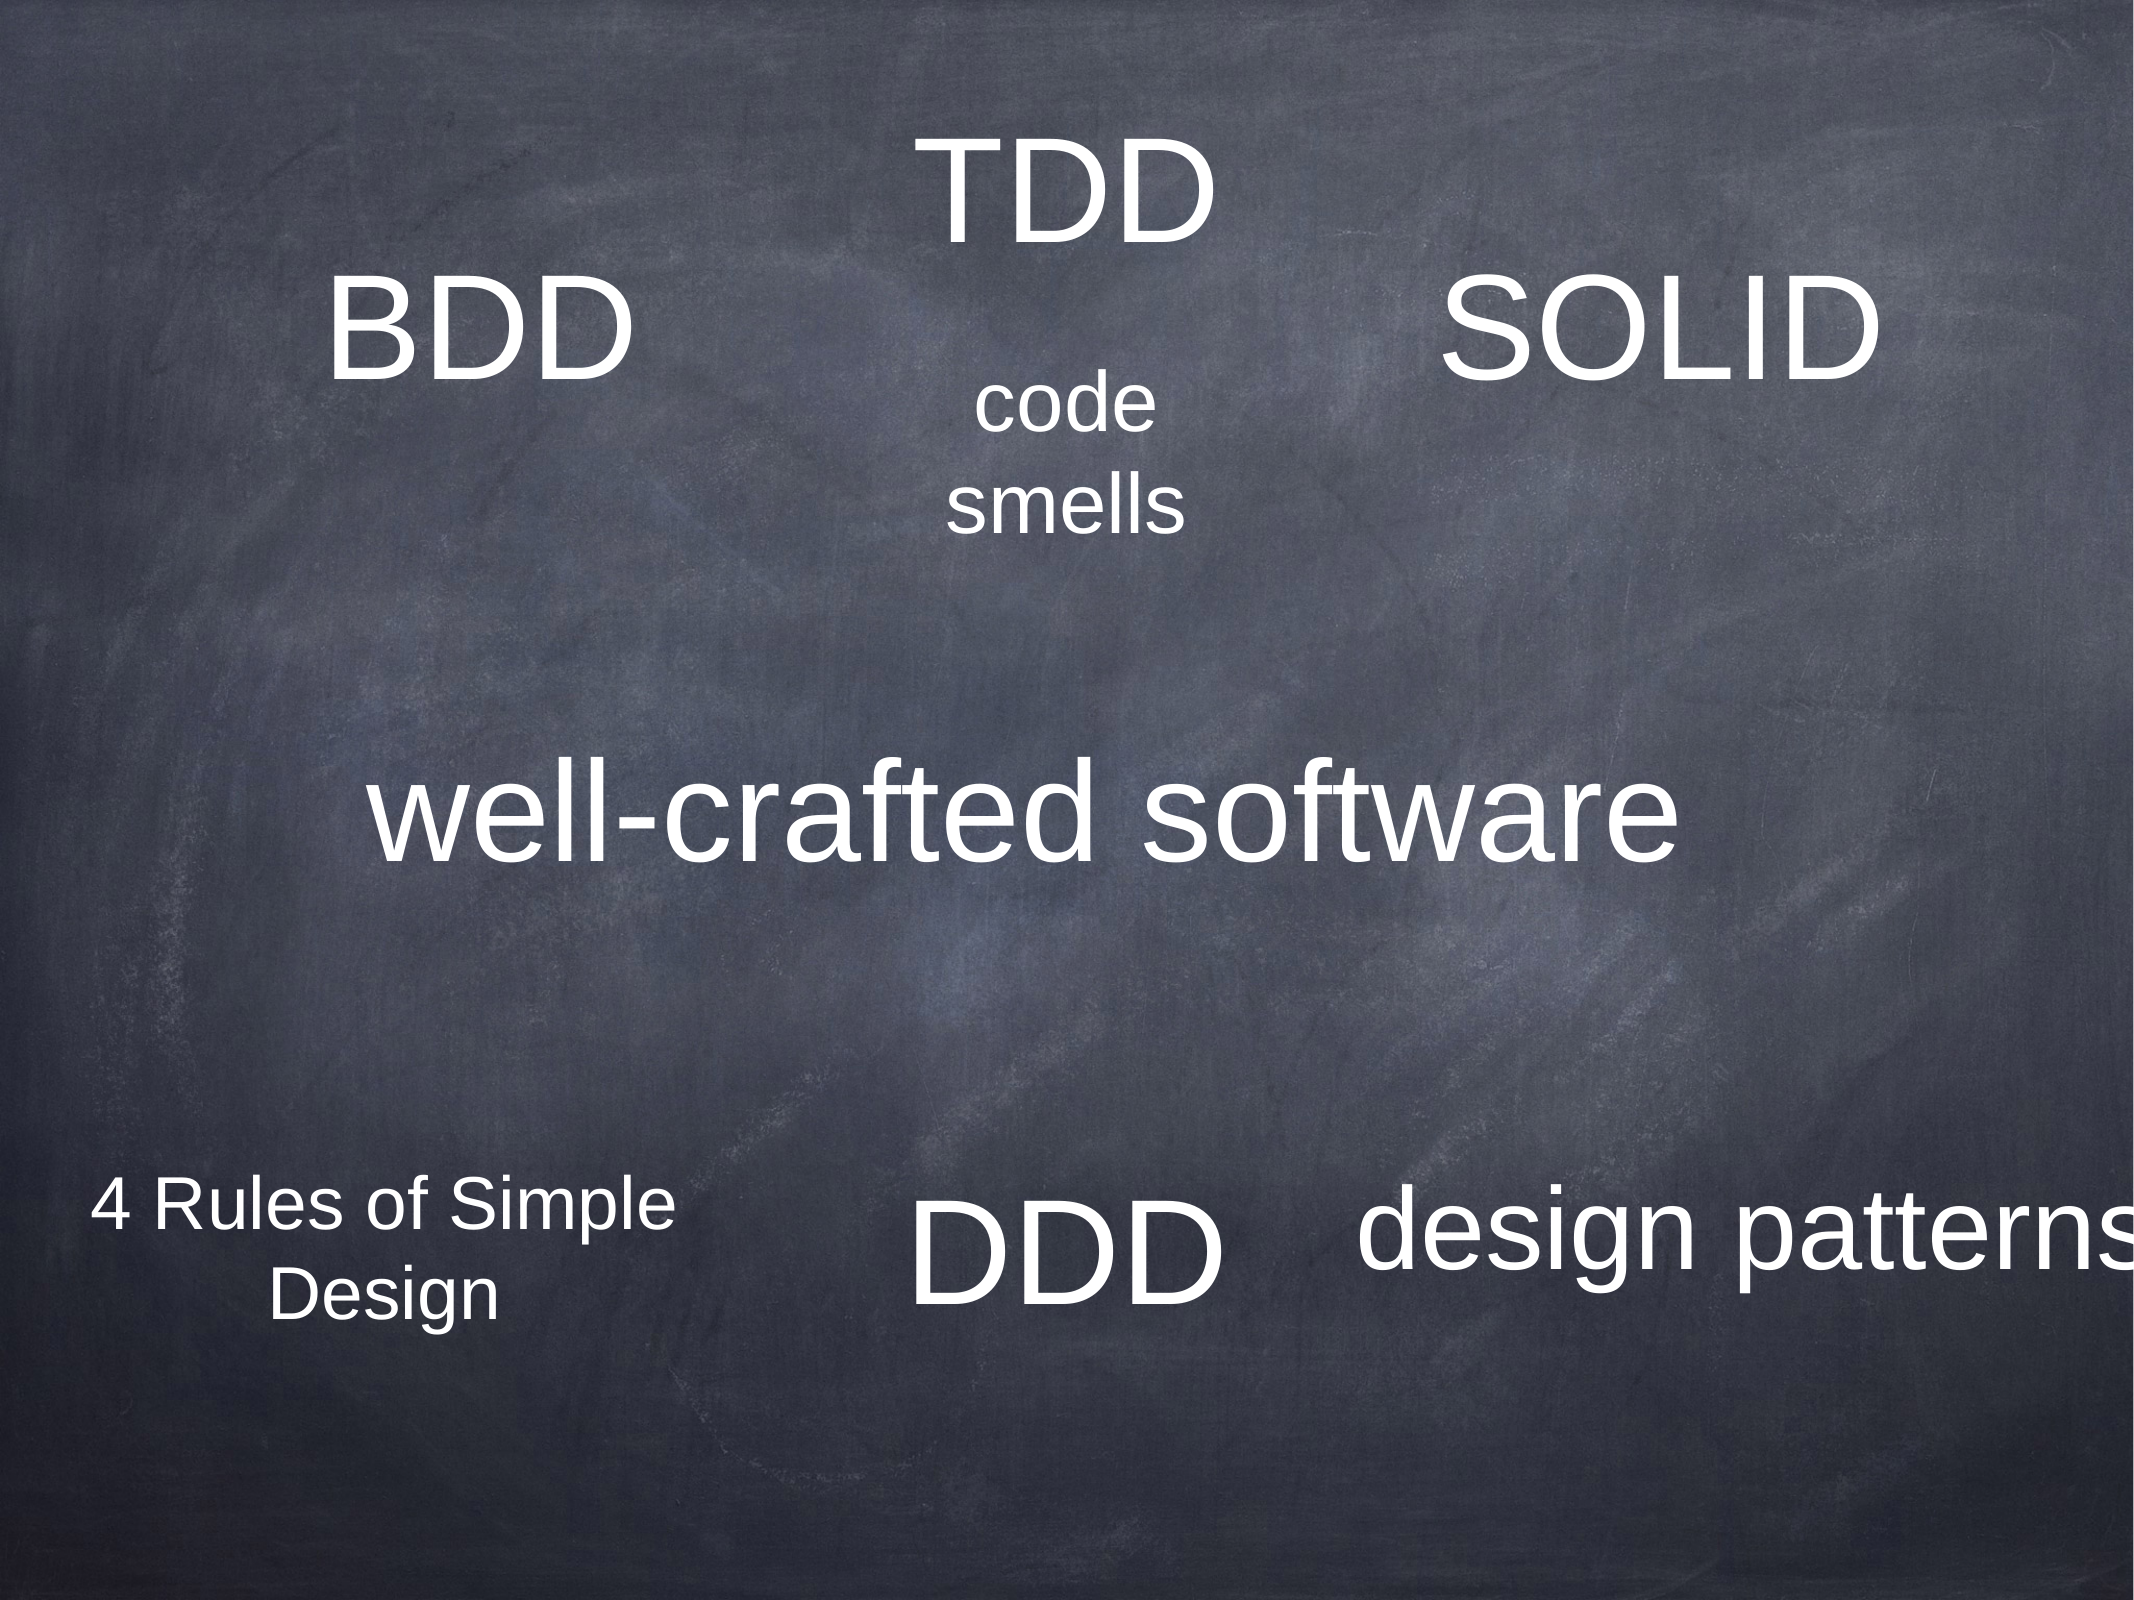

TDD
BDD
SOLID
code
smells
# well-crafted software
design patterns
DDD
4 Rules of Simple Design